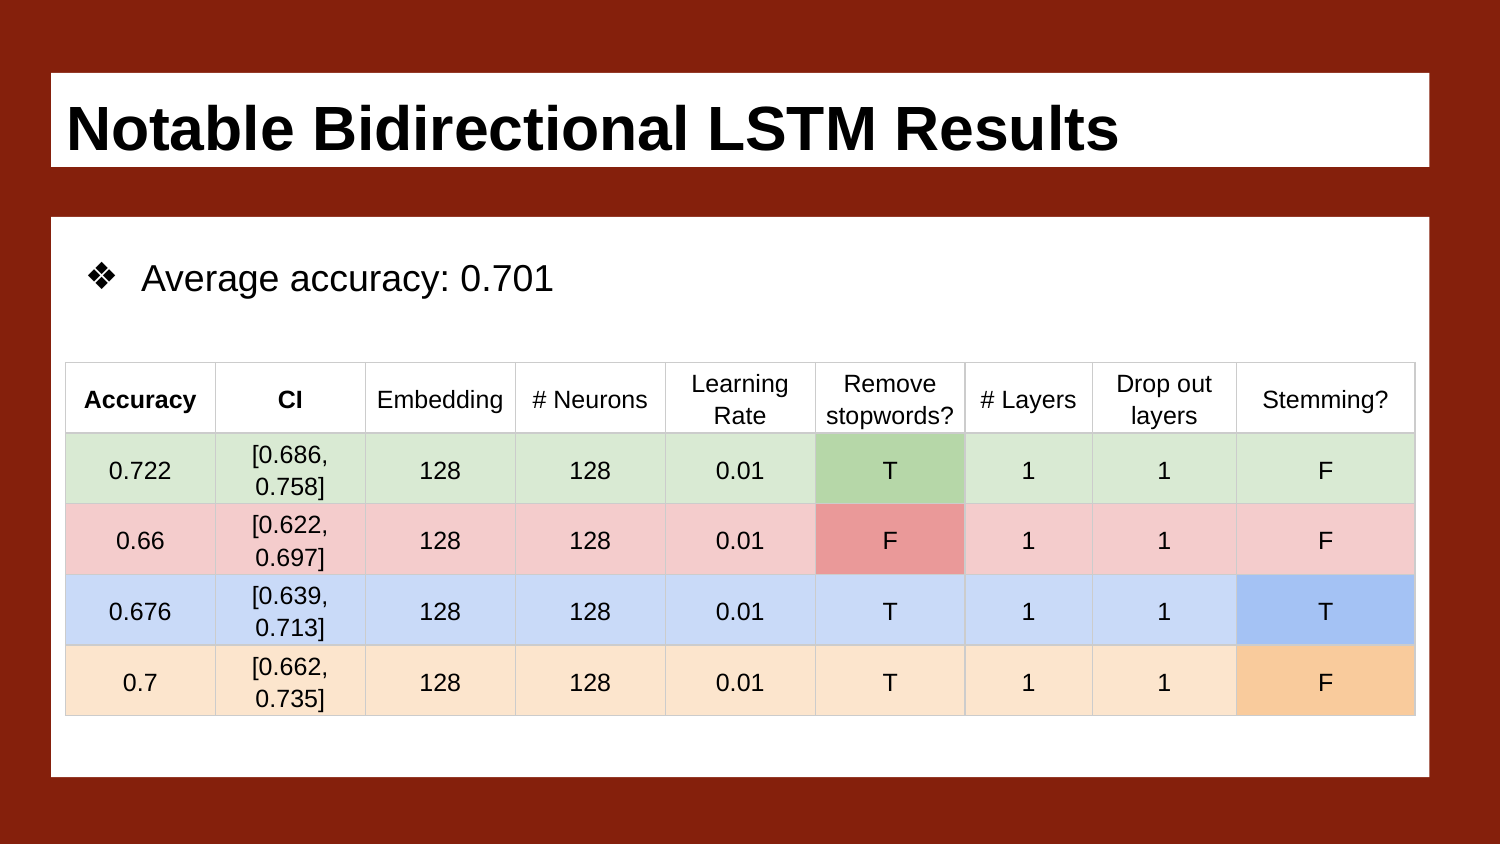

# Notable Bidirectional LSTM Results
Average accuracy: 0.701

| Accuracy | CI | Embedding | # Neurons | Learning Rate | Remove stopwords? | # Layers | Drop out layers | Stemming? |
| --- | --- | --- | --- | --- | --- | --- | --- | --- |
| 0.722 | [0.686, 0.758] | 128 | 128 | 0.01 | T | 1 | 1 | F |
| 0.66 | [0.622, 0.697] | 128 | 128 | 0.01 | F | 1 | 1 | F |
| 0.676 | [0.639, 0.713] | 128 | 128 | 0.01 | T | 1 | 1 | T |
| 0.7 | [0.662, 0.735] | 128 | 128 | 0.01 | T | 1 | 1 | F |